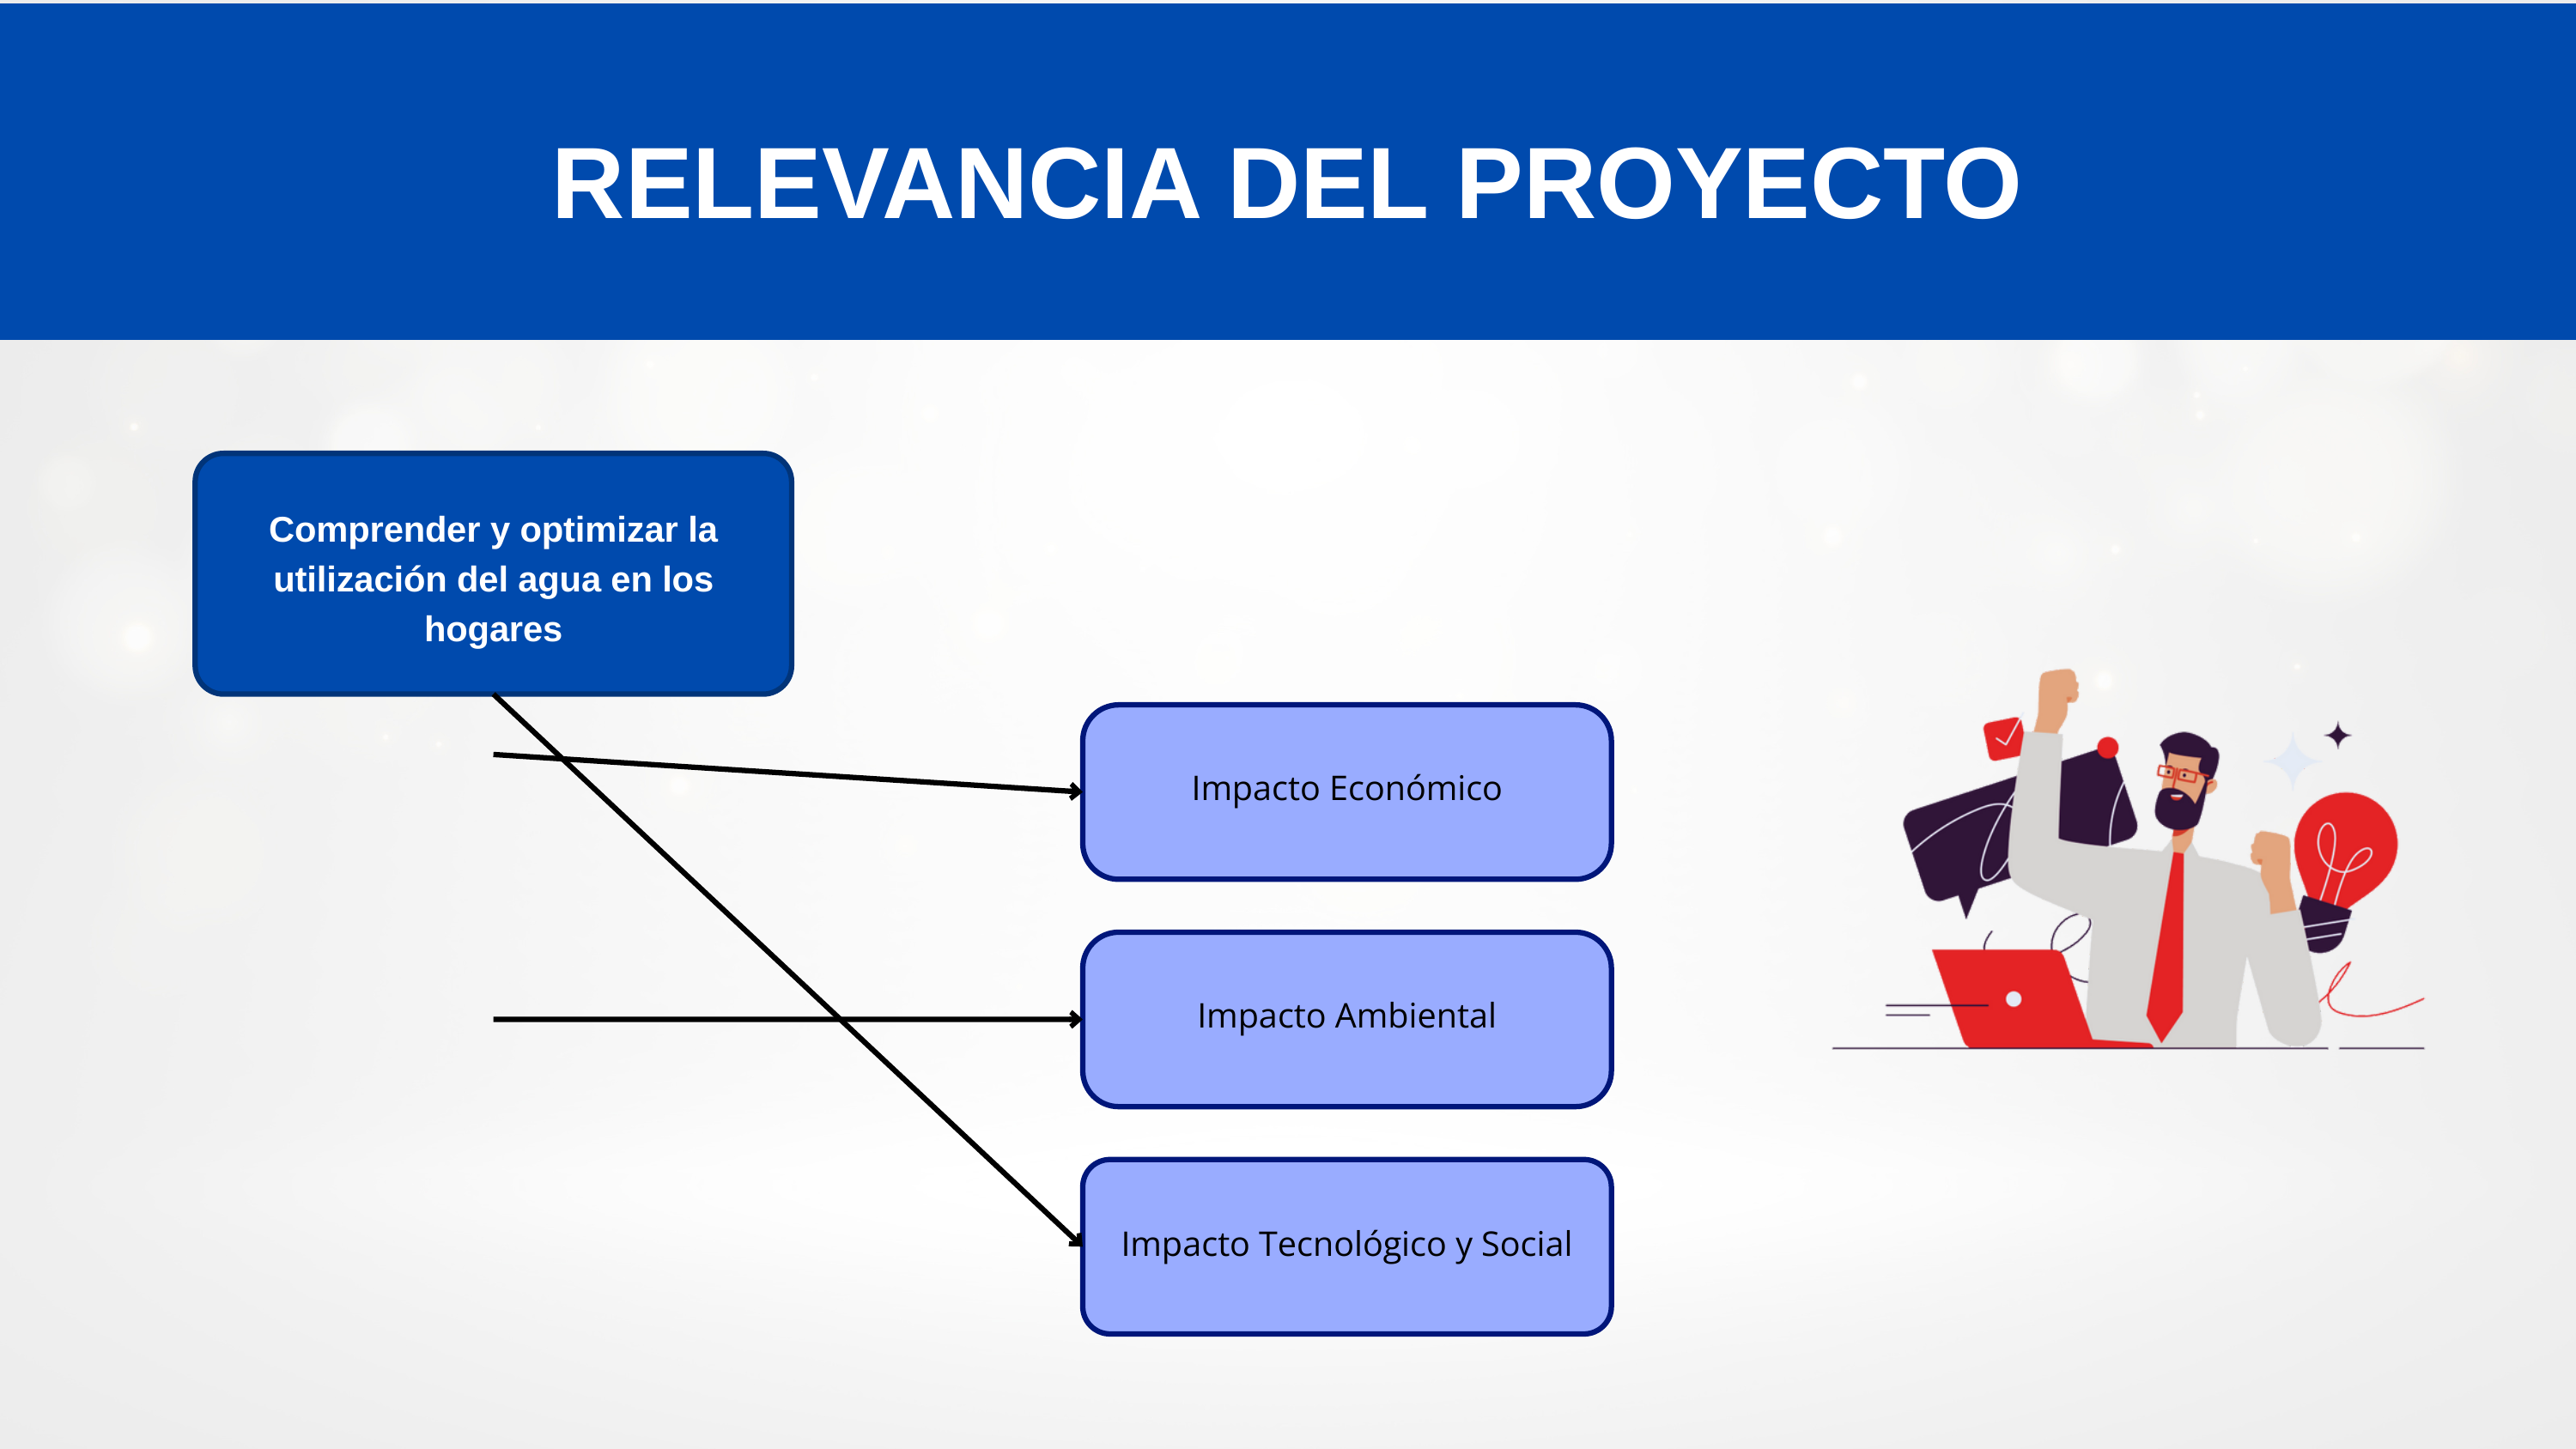

RELEVANCIA DEL PROYECTO

Comprender y optimizar la utilización del agua en los hogares

Impacto Económico

Impacto Ambiental

Impacto Tecnológico y Social